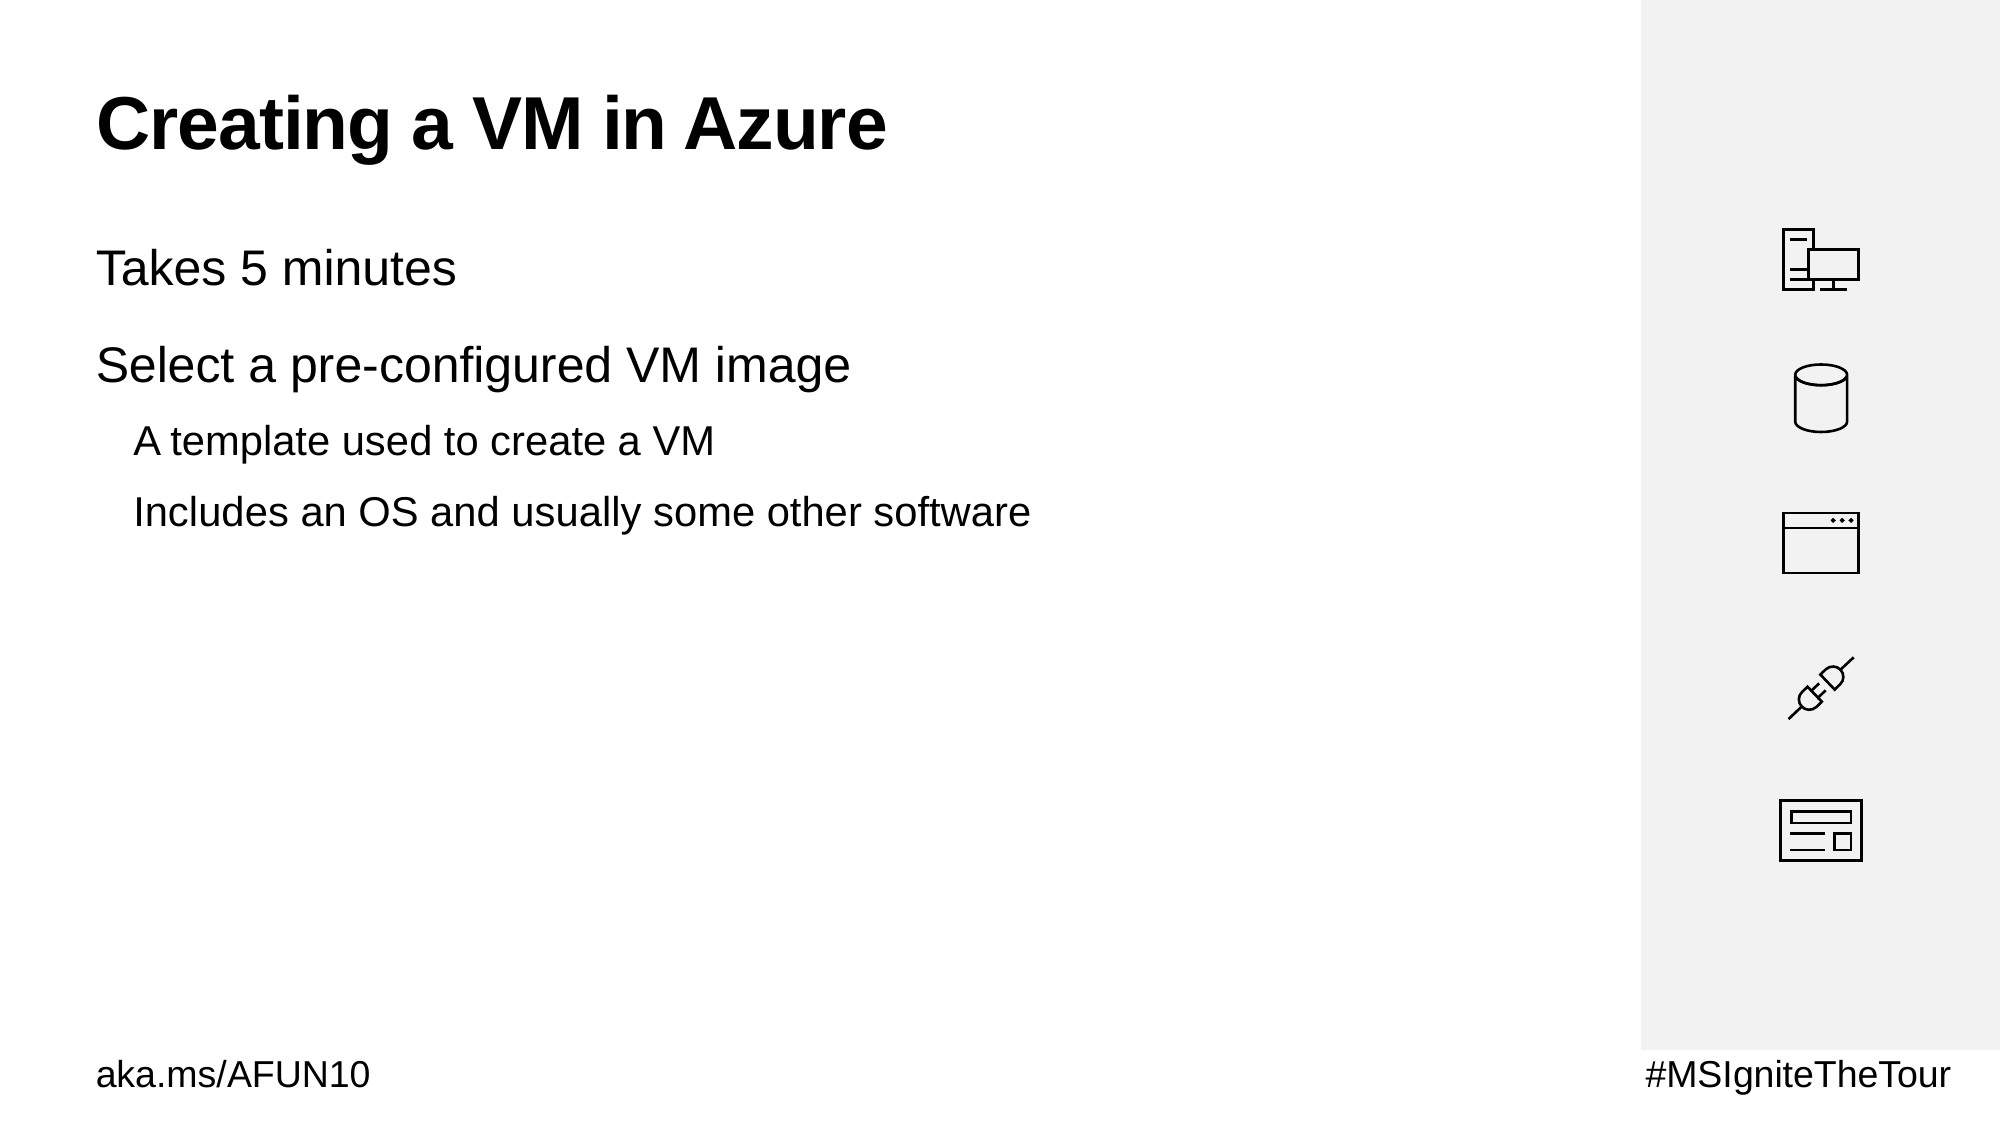

# Creating a VM in Azure

Takes 5 minutes
Select a pre-configured VM image
A template used to create a VM
Includes an OS and usually some other software